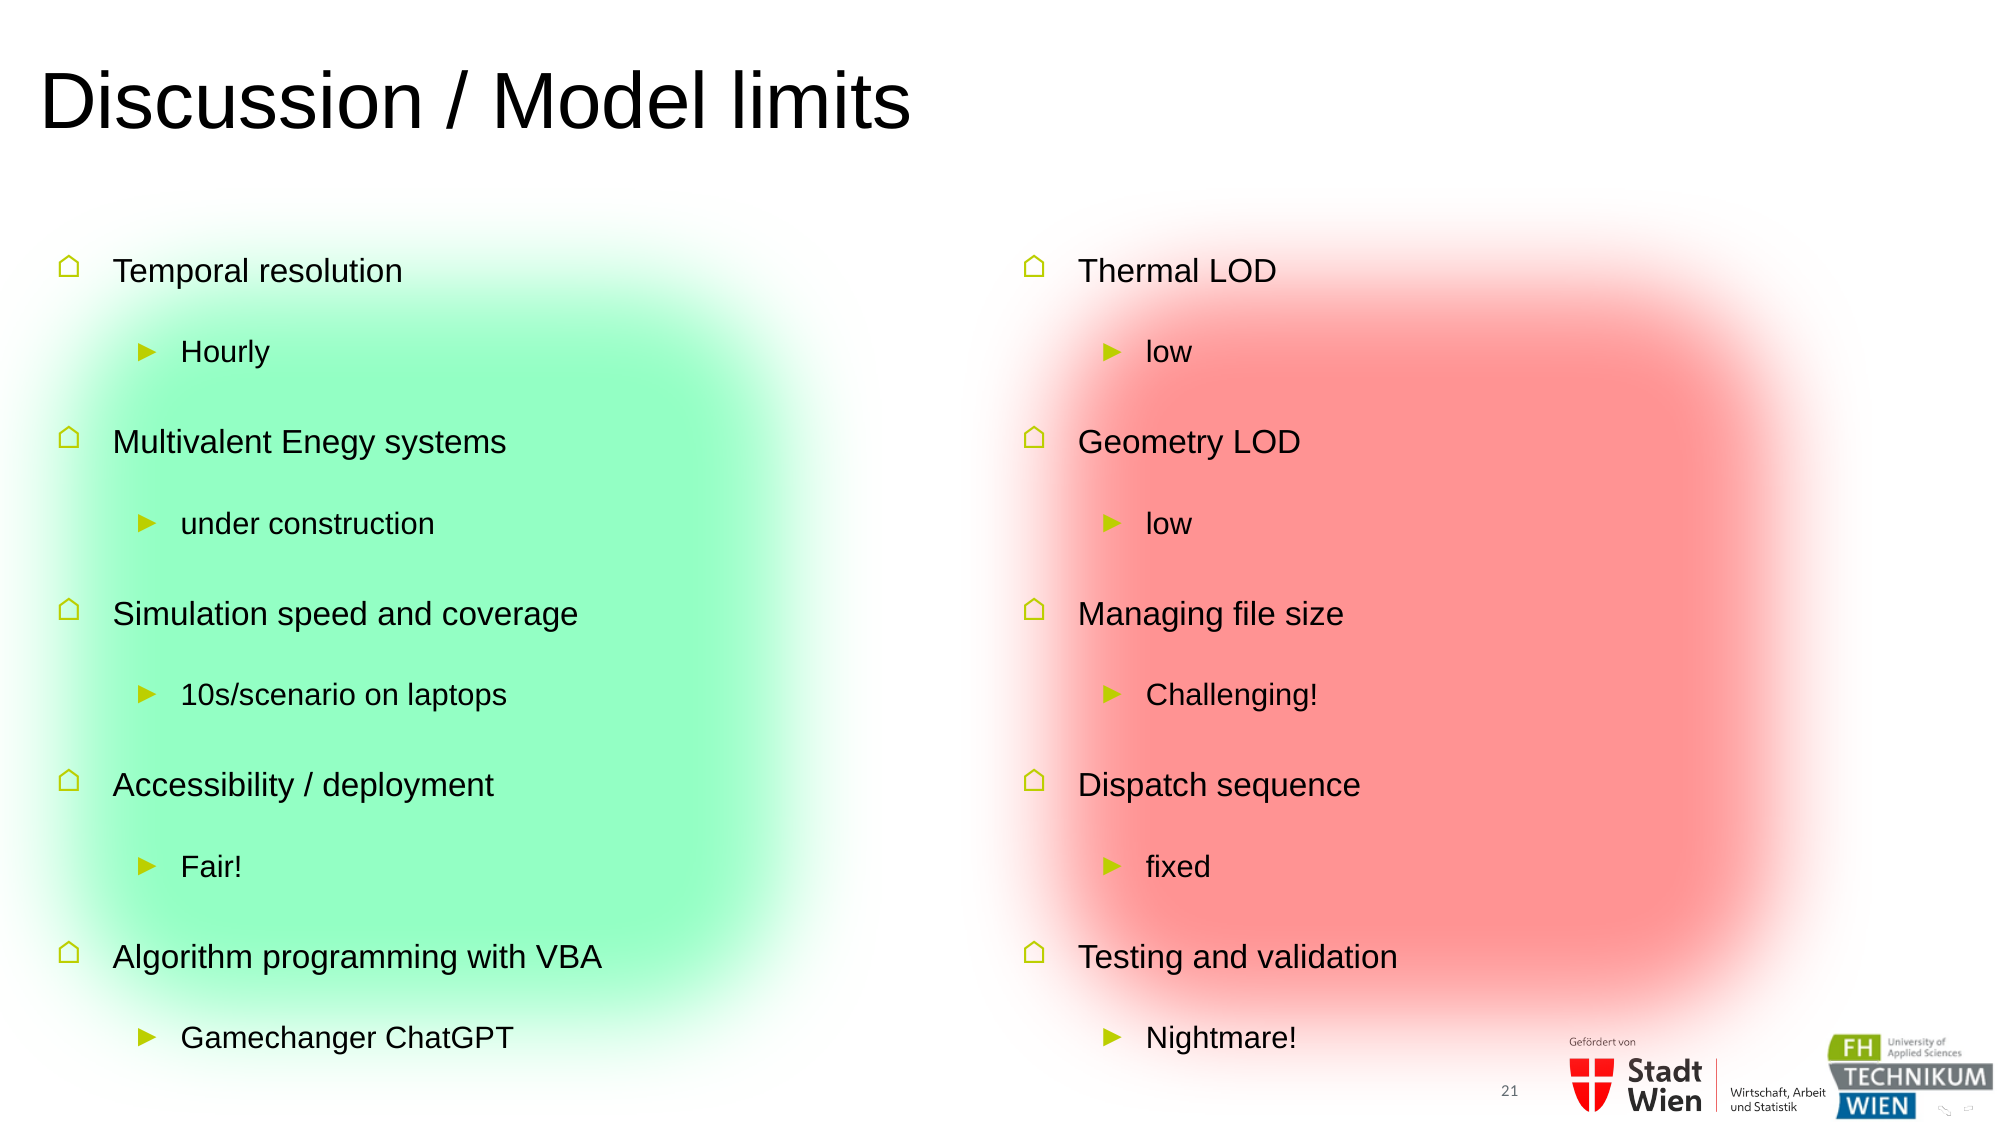

# Discussion / Model limits

Temporal resolution
Hourly
Multivalent Enegy systems
under construction
Simulation speed and coverage
10s/scenario on laptops
Accessibility / deployment
Fair!
Algorithm programming with VBA
Gamechanger ChatGPT
Thermal LOD
low
Geometry LOD
low
Managing file size
Challenging!
Dispatch sequence
fixed
Testing and validation
Nightmare!

21